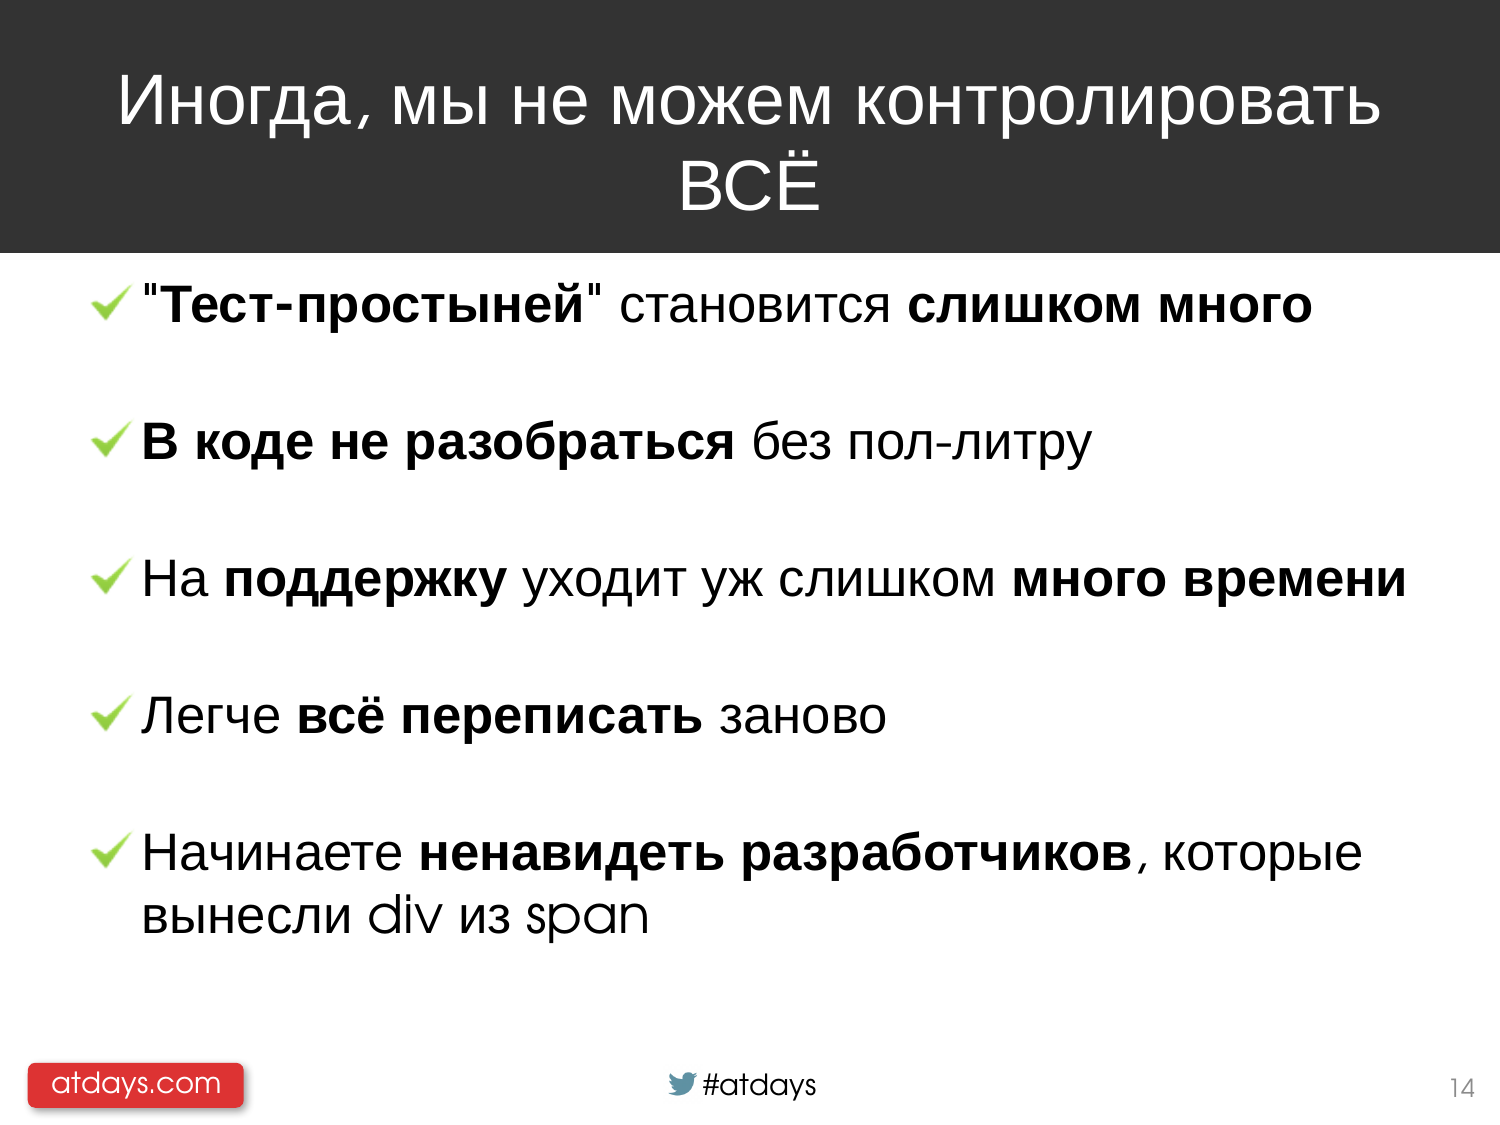

# Иногда, мы не можем контролировать ВСЁ
"Тест-простыней" становится слишком много
В коде не разобраться без пол-литру
На поддержку уходит уж слишком много времени
Легче всё переписать заново
Начинаете ненавидеть разработчиков, которые вынесли div из span
14